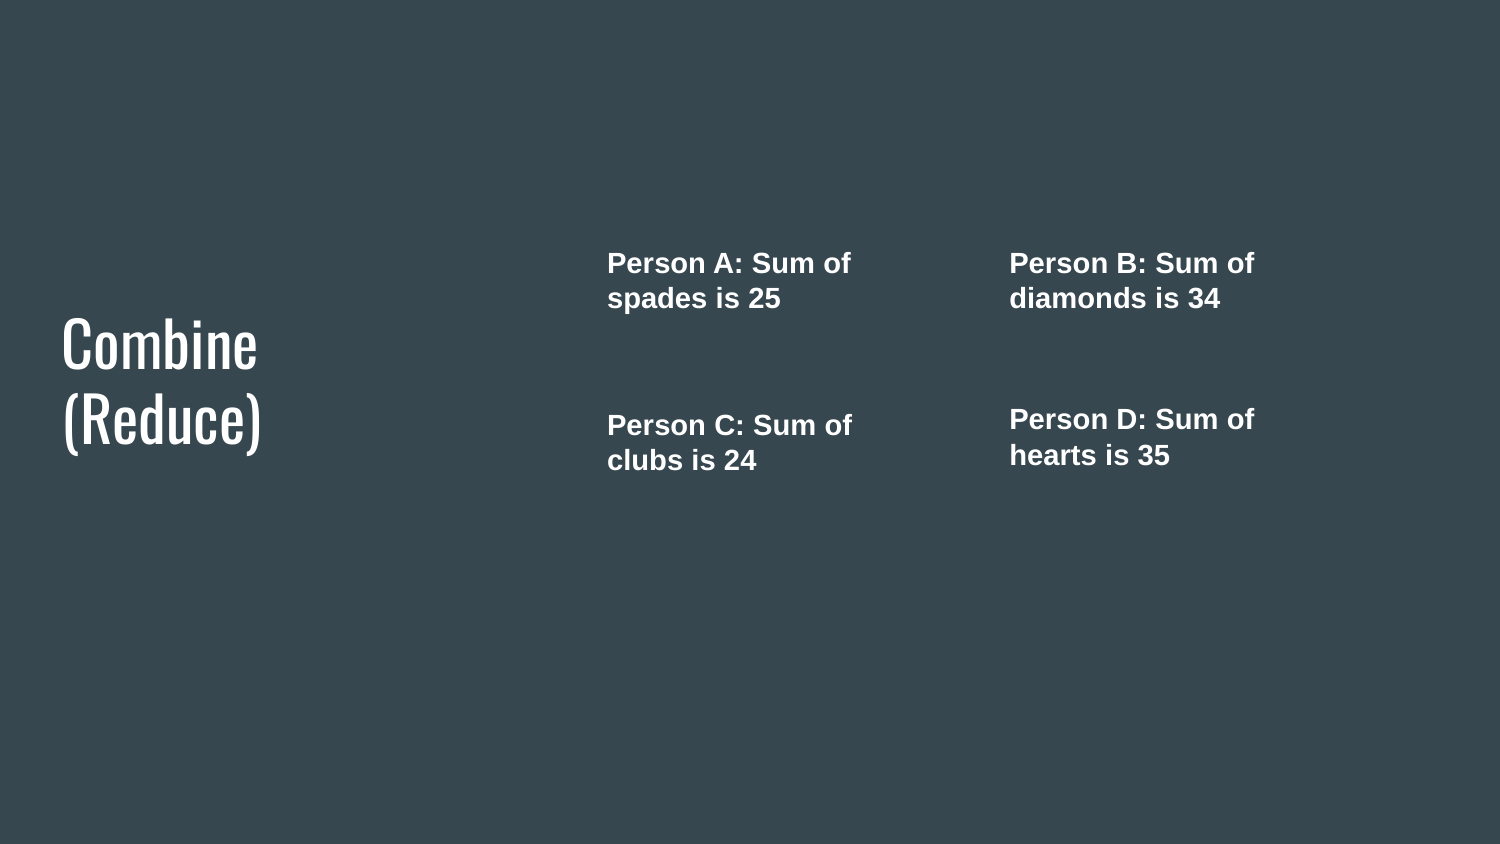

Person A: Sum of spades is 25
Person B: Sum of diamonds is 34
# Combine (Reduce)
Person D: Sum of hearts is 35
Person C: Sum of clubs is 24